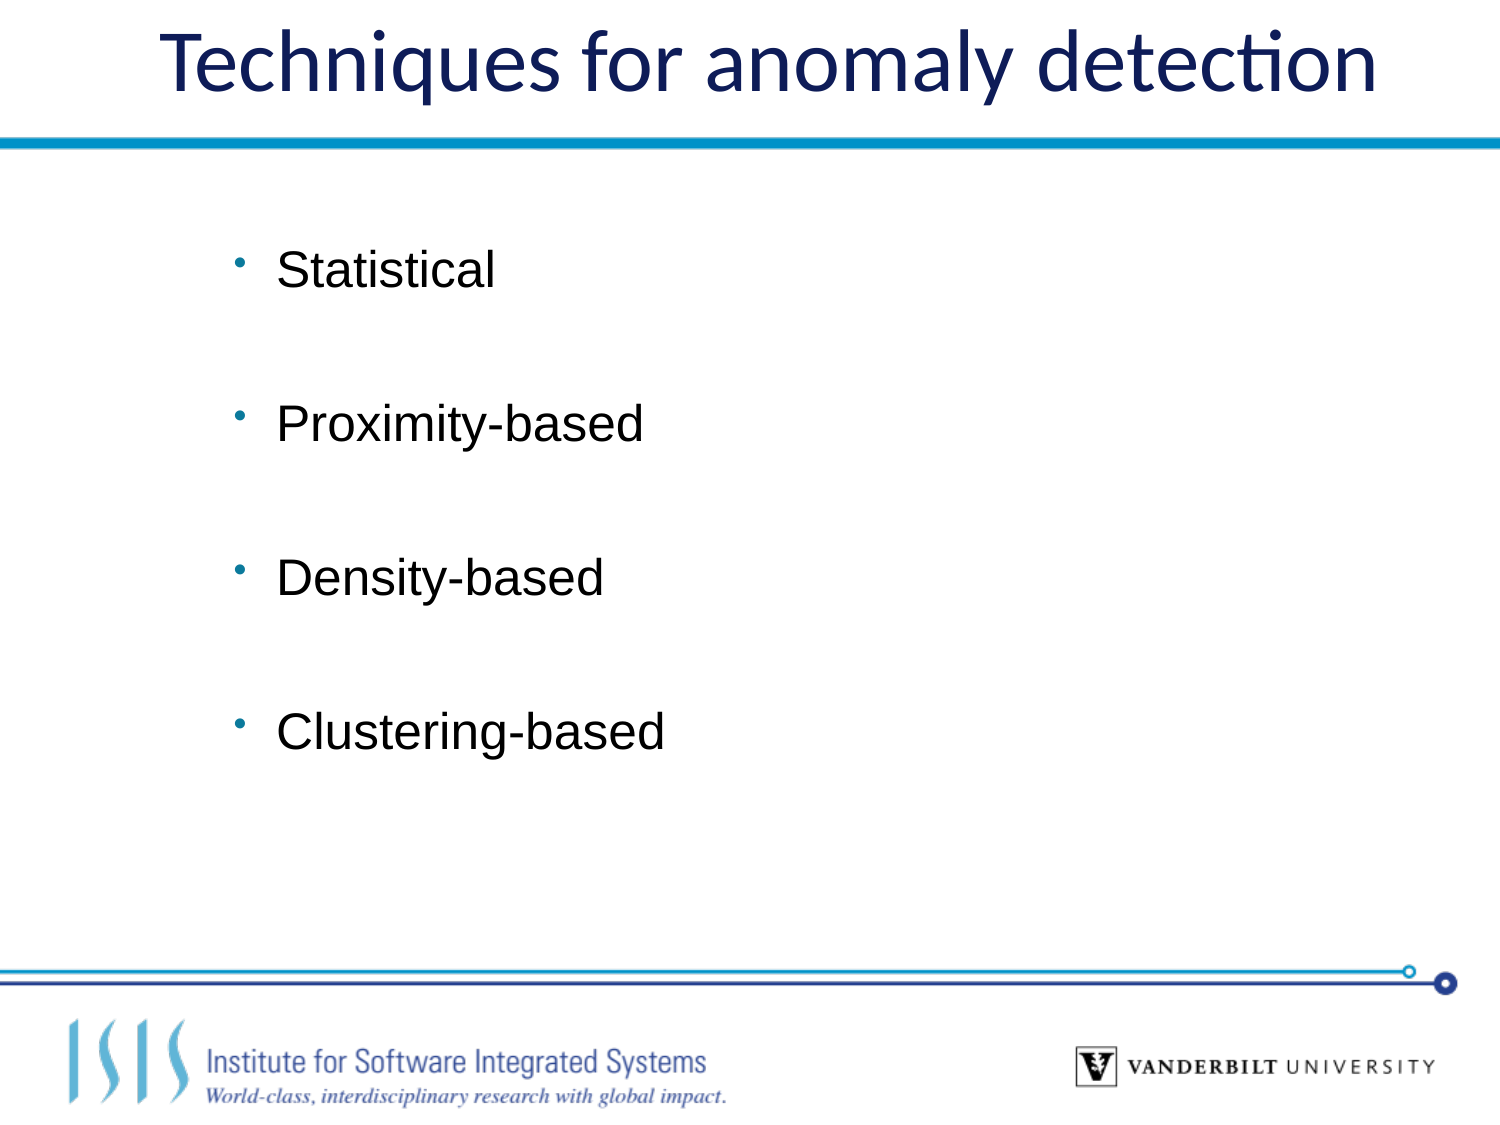

# Techniques for anomaly detection
Statistical

Proximity-based

Density-based

Clustering-based